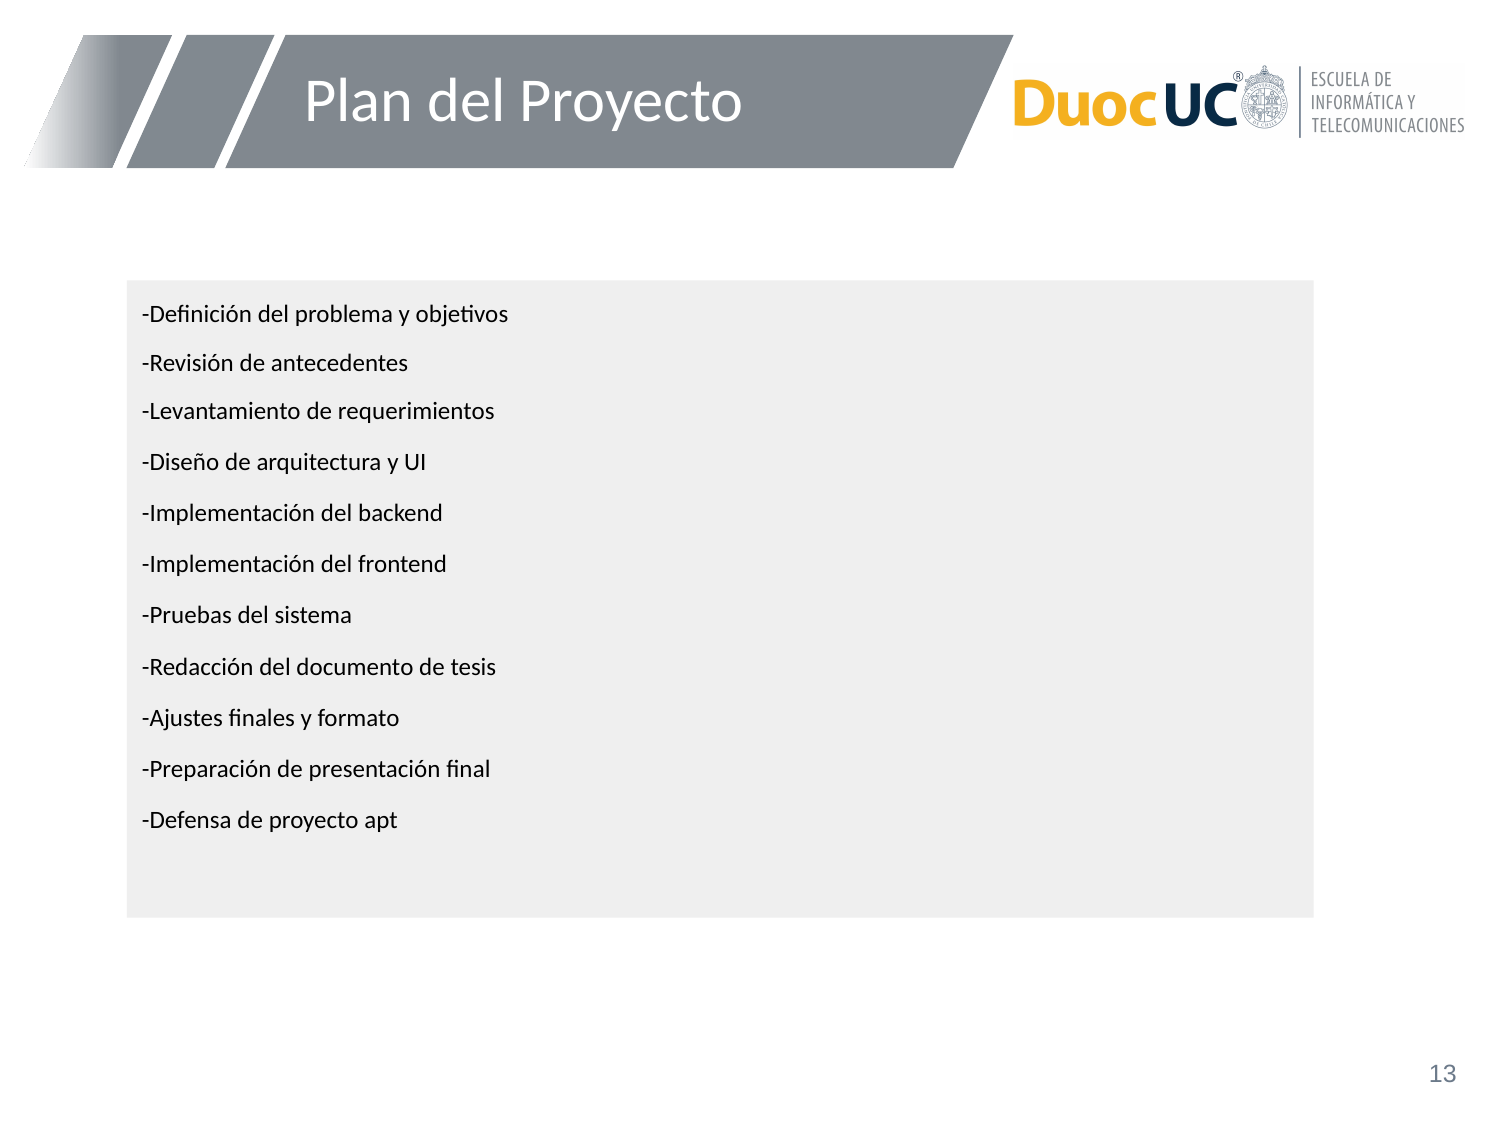

# Plan del Proyecto
-Definición del problema y objetivos
-Revisión de antecedentes
-Levantamiento de requerimientos
-Diseño de arquitectura y UI
-Implementación del backend
-Implementación del frontend
-Pruebas del sistema
-Redacción del documento de tesis
-Ajustes finales y formato
-Preparación de presentación final
-Defensa de proyecto apt